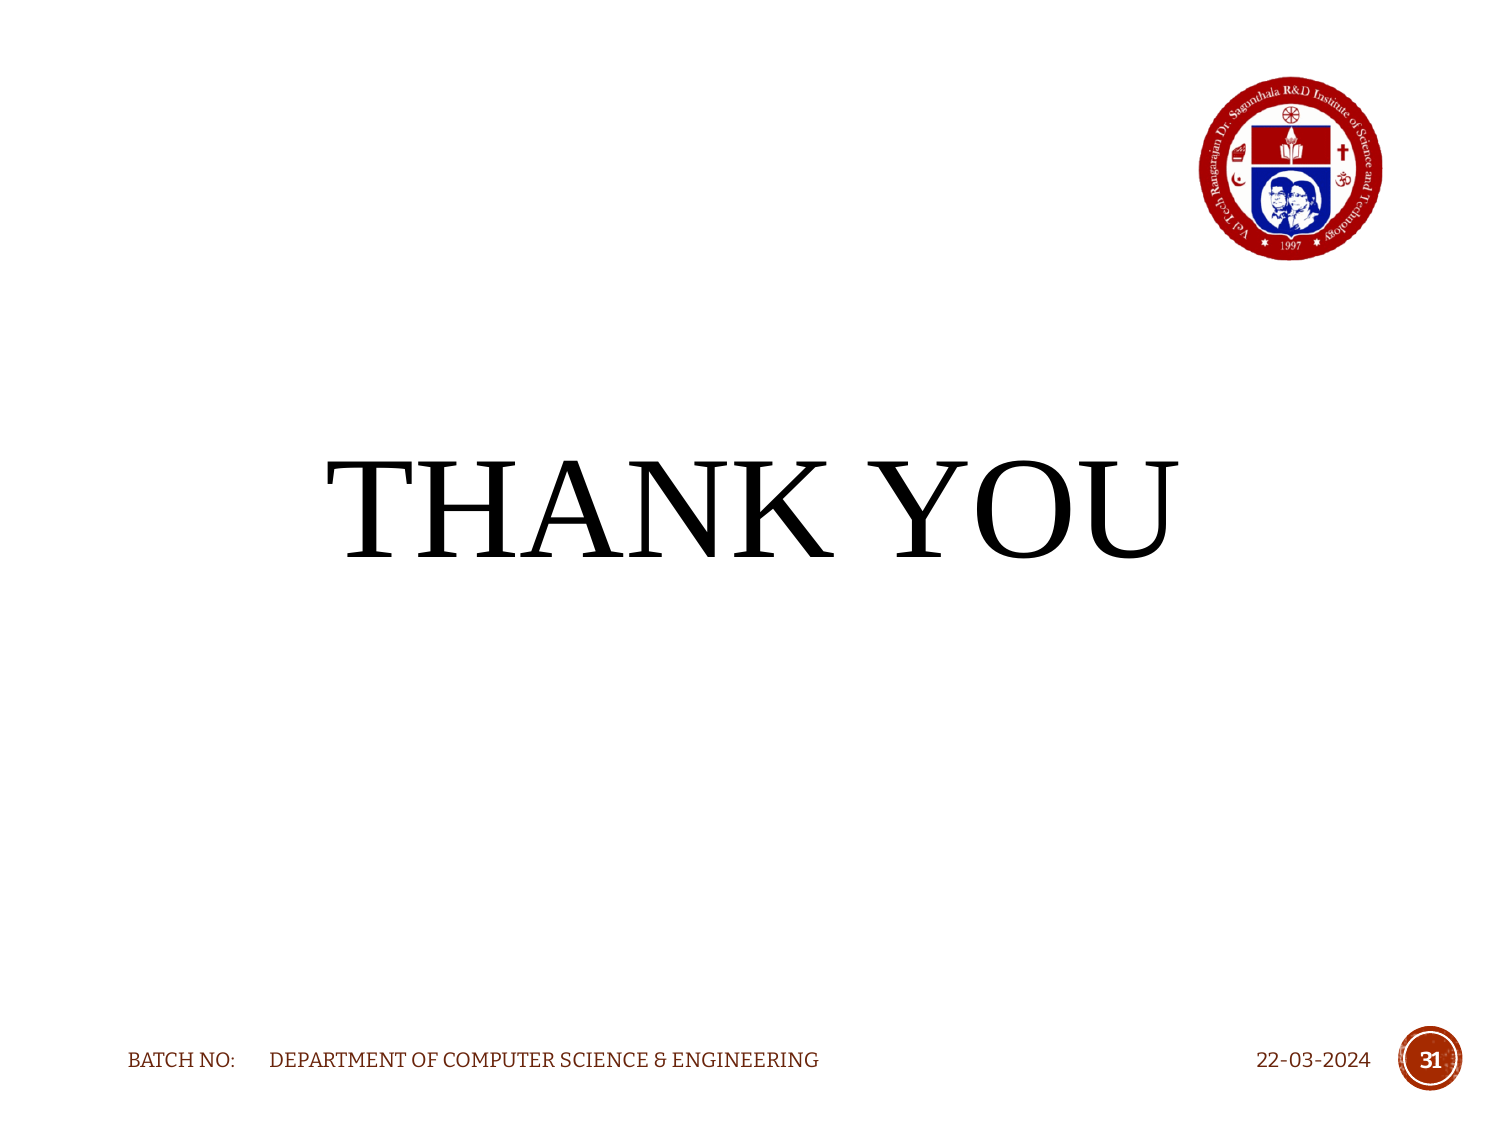

THANK YOU
BATCH NO:        DEPARTMENT OF COMPUTER SCIENCE & ENGINEERING
22-03-2024
31